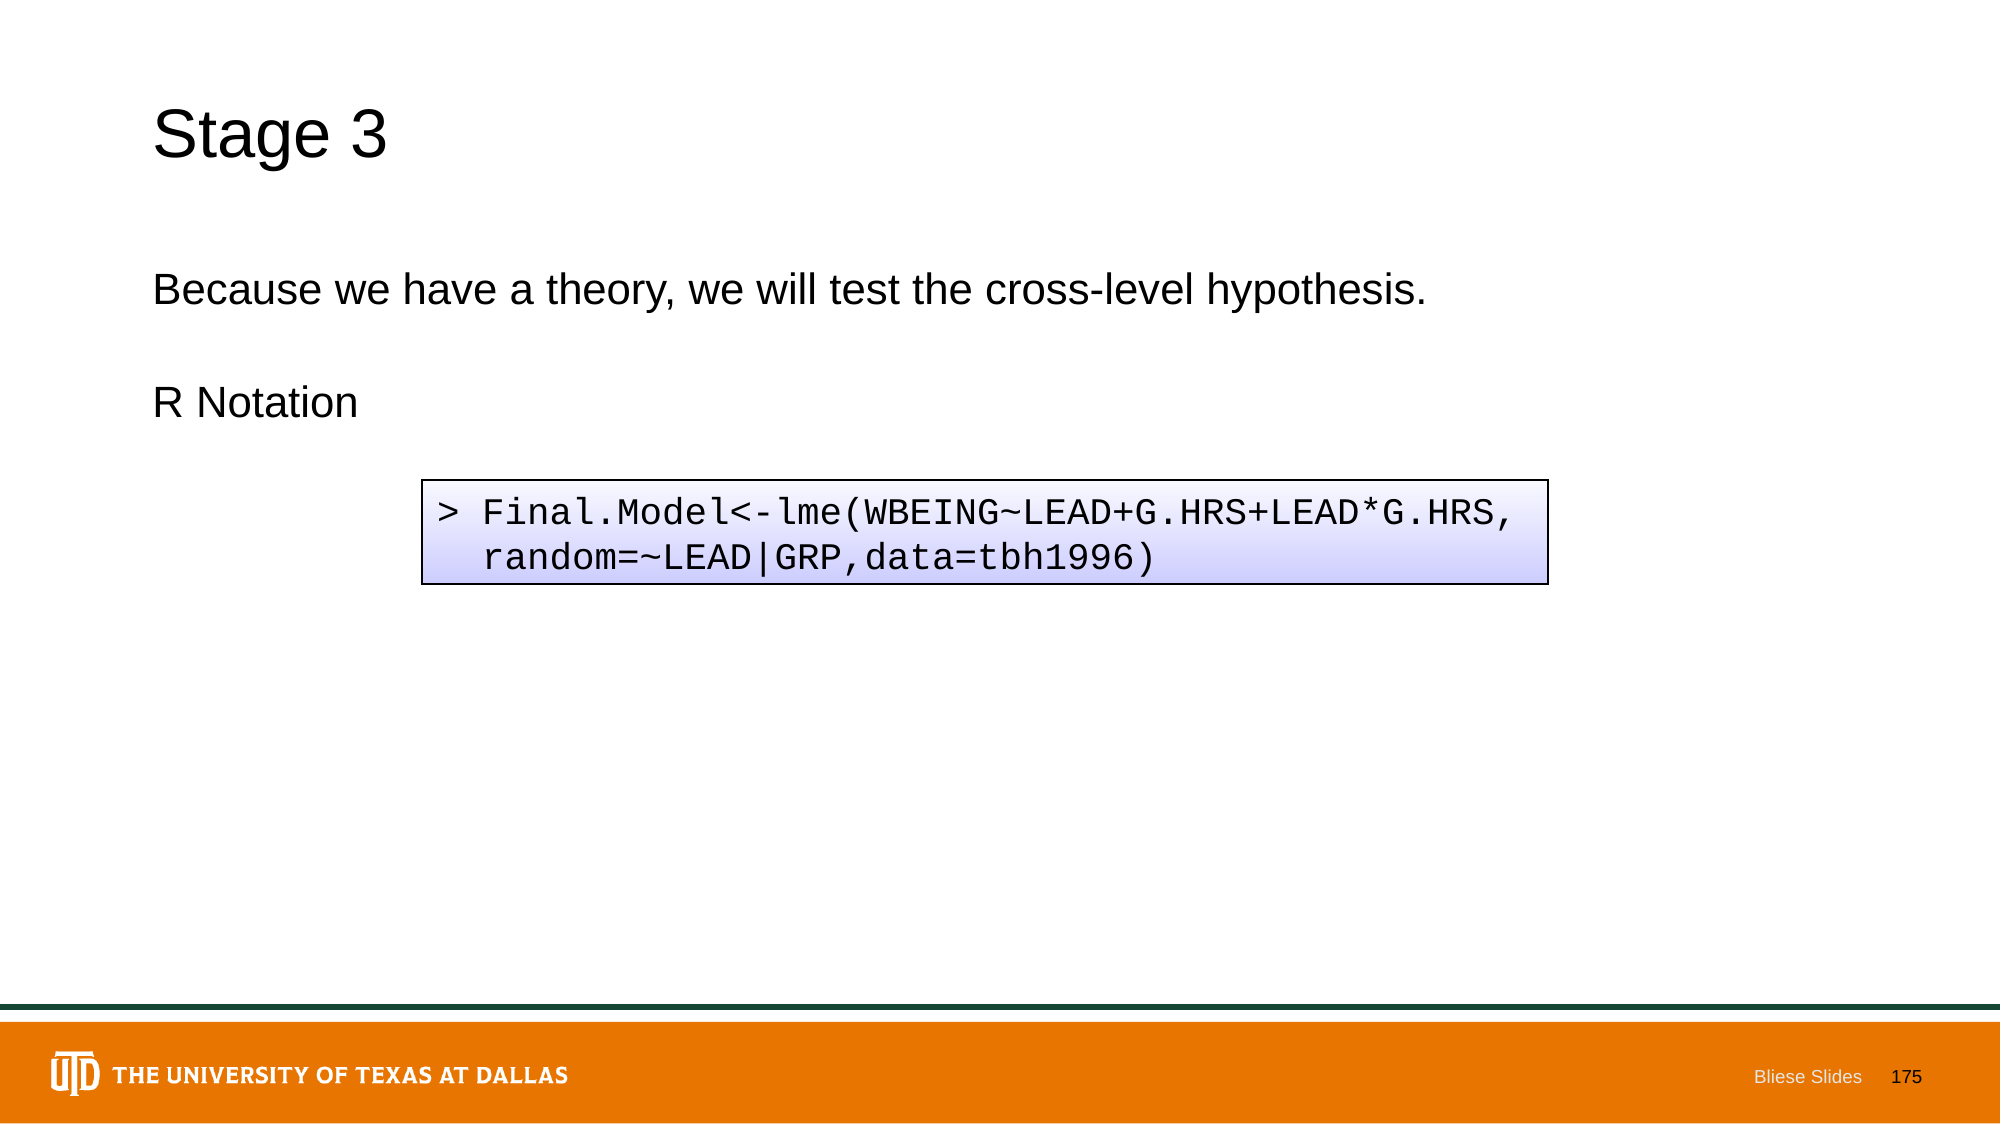

# Stage 3
Because we have a theory, we will test the cross-level hypothesis.

R Notation

> Final.Model<-lme(WBEING~LEAD+G.HRS+LEAD*G.HRS,
  random=~LEAD|GRP,data=tbh1996)
Bliese Slides
175